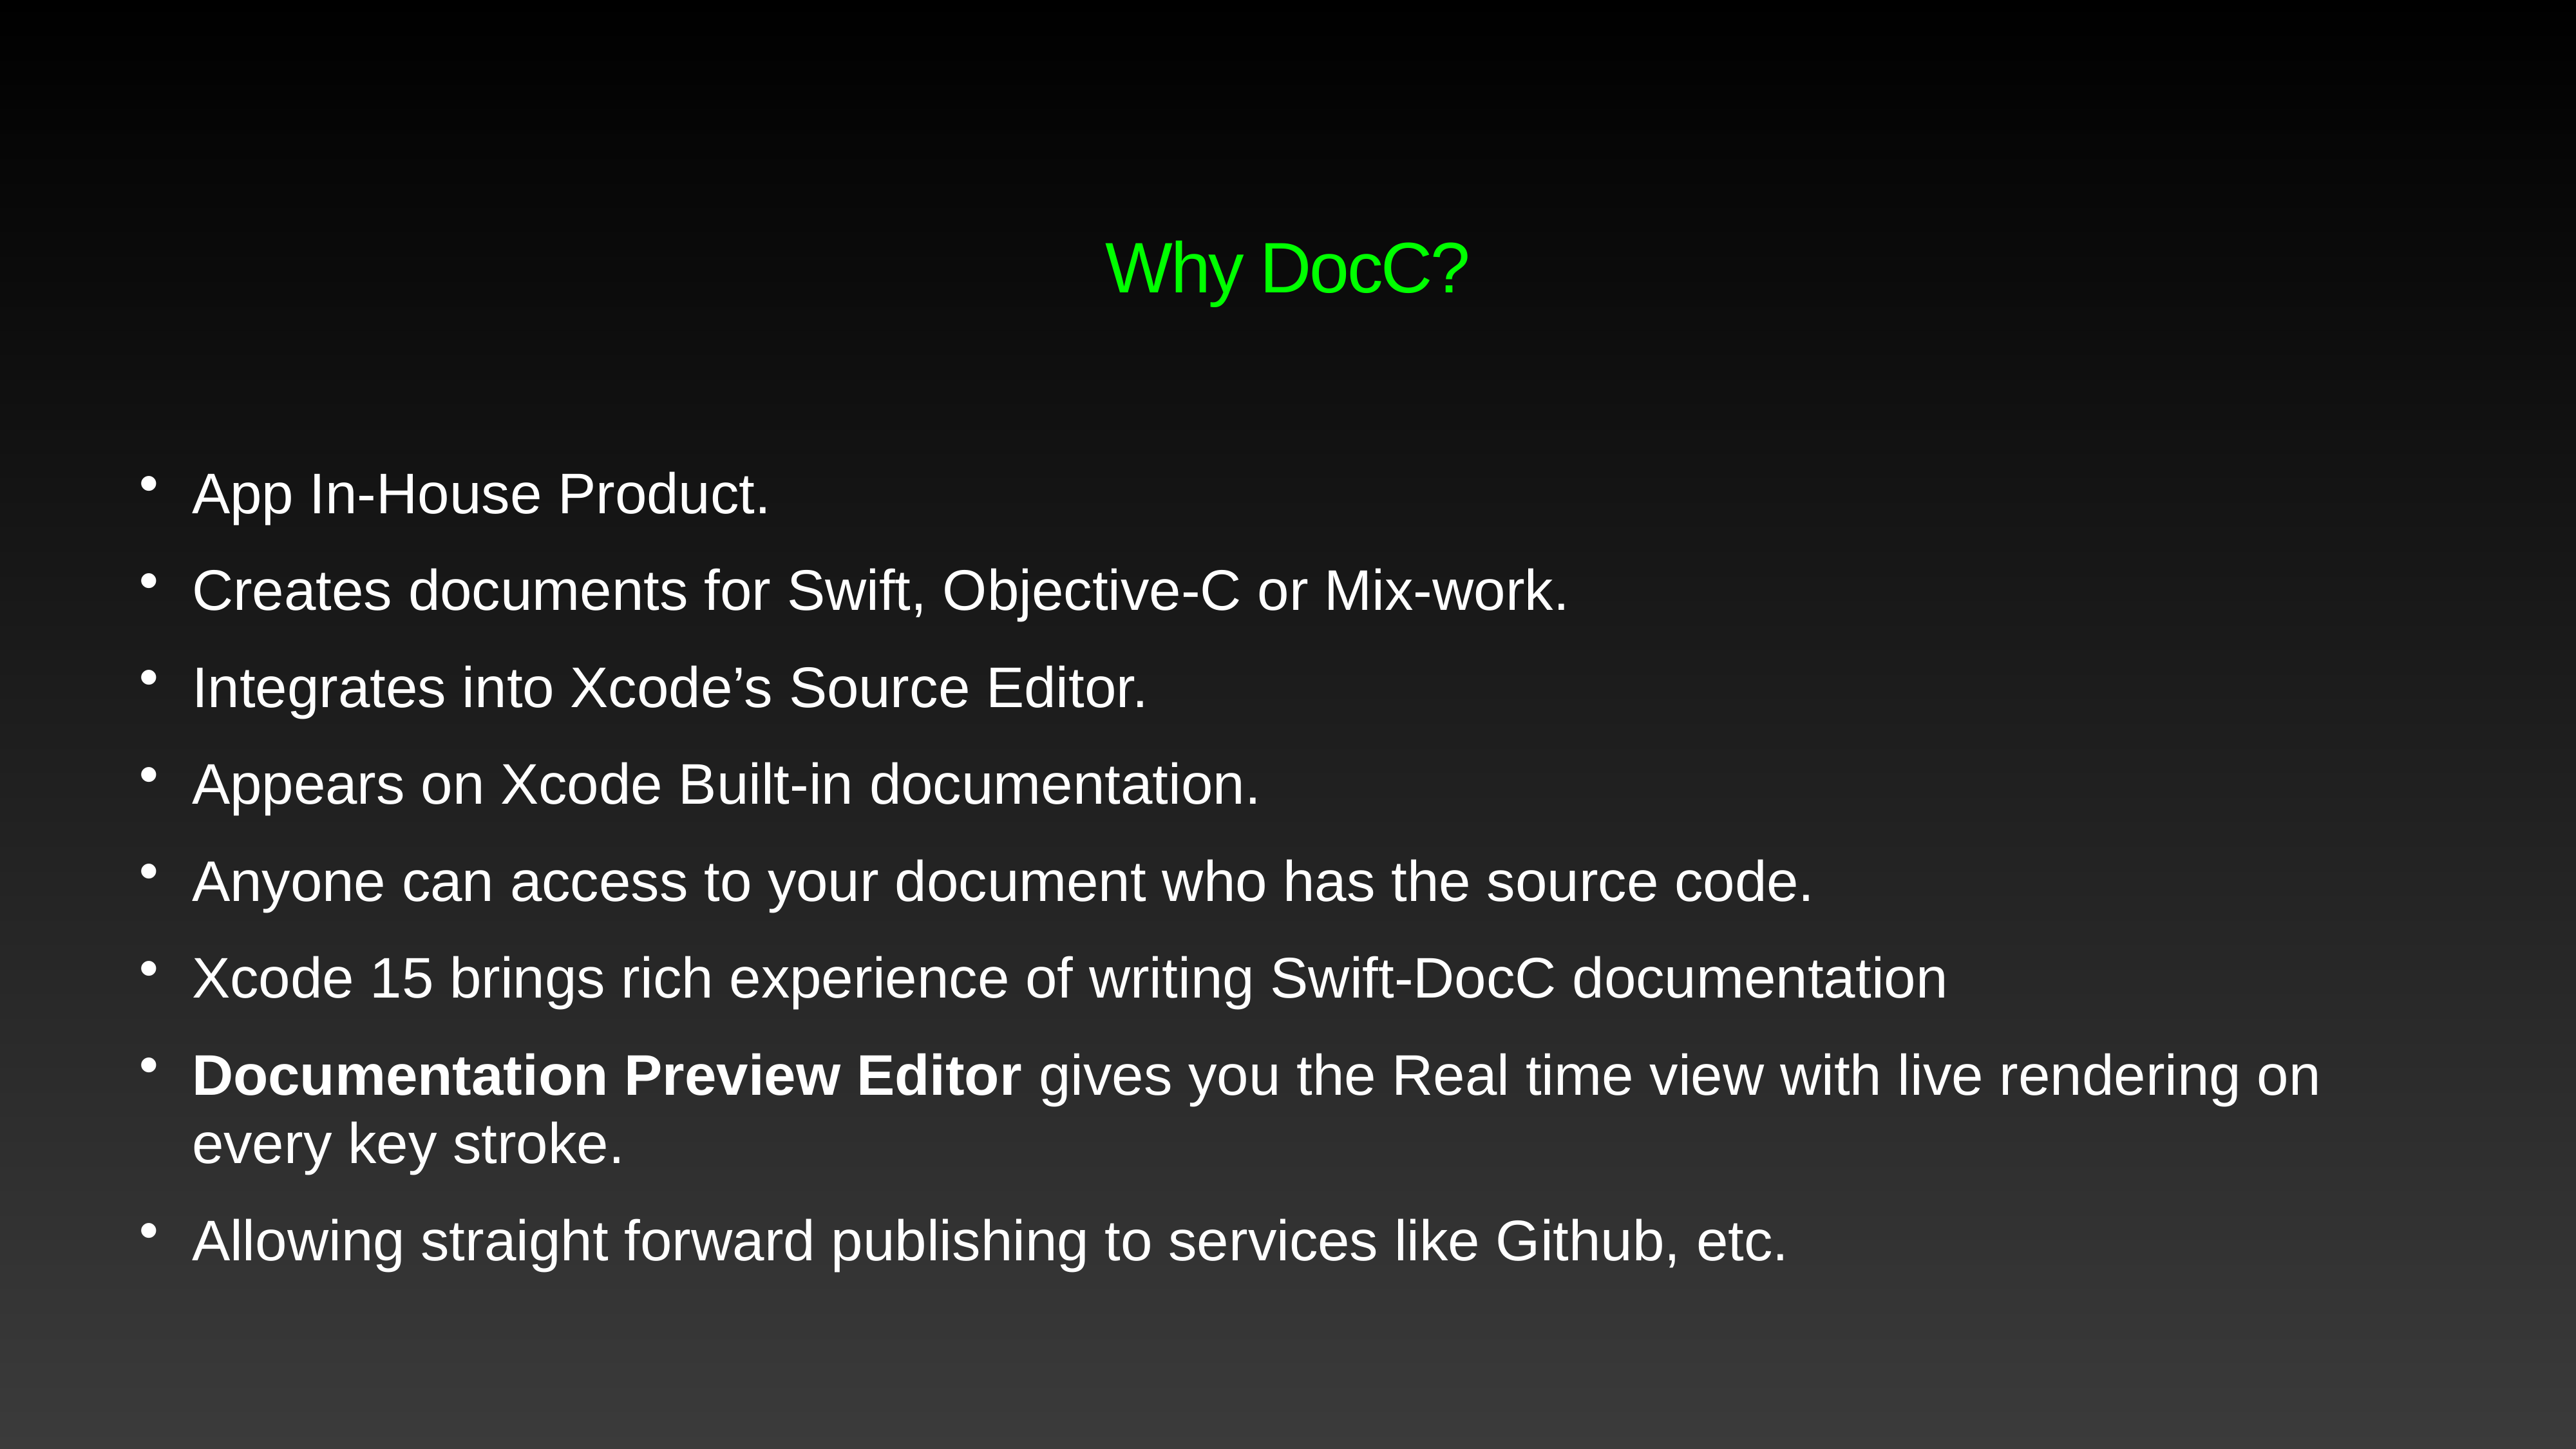

Why DocC?
App In-House Product.
Creates documents for Swift, Objective-C or Mix-work.
Integrates into Xcode’s Source Editor.
Appears on Xcode Built-in documentation.
Anyone can access to your document who has the source code.
Xcode 15 brings rich experience of writing Swift-DocC documentation
Documentation Preview Editor gives you the Real time view with live rendering on every key stroke.
Allowing straight forward publishing to services like Github, etc.